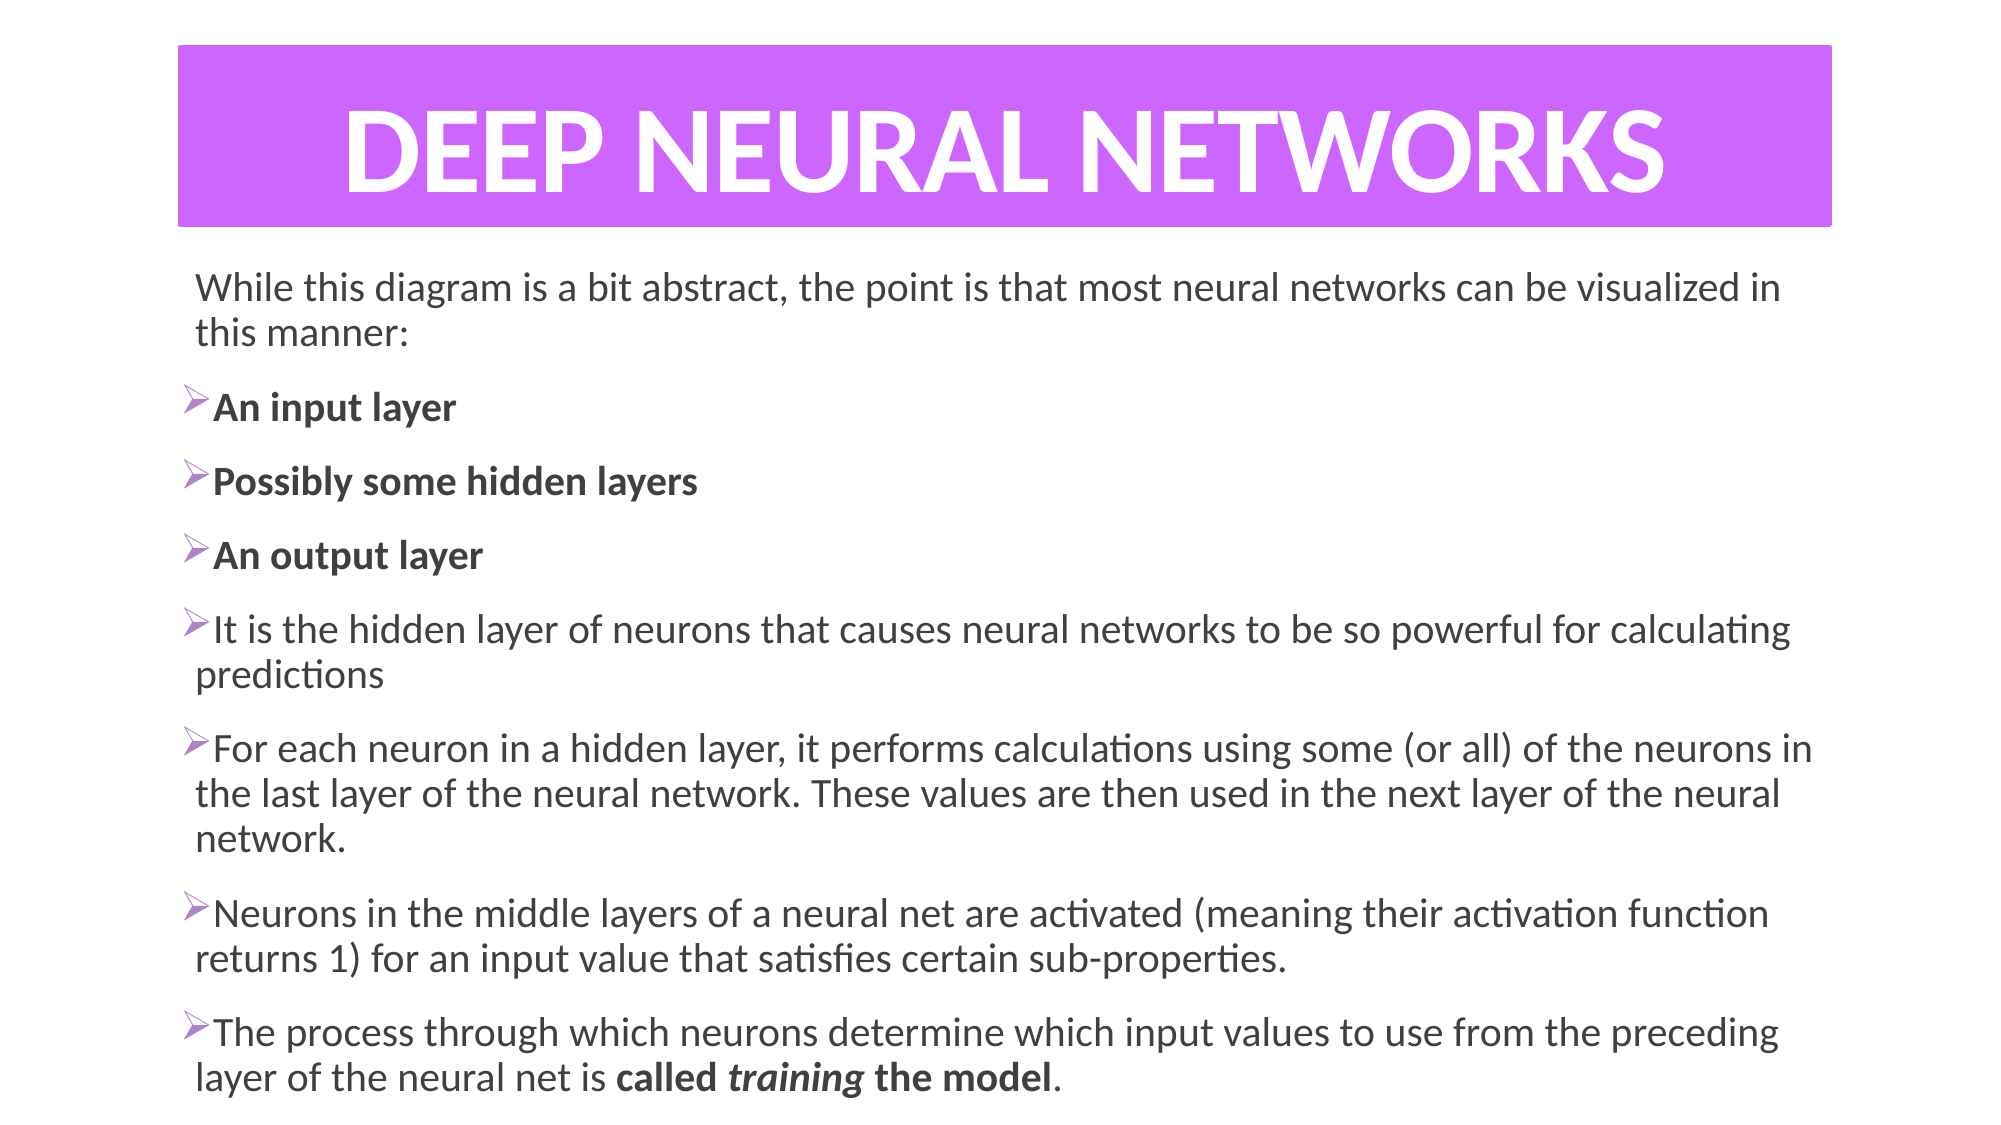

DEEP NEURAL NETWORKS
While this diagram is a bit abstract, the point is that most neural networks can be visualized in this manner:
An input layer
Possibly some hidden layers
An output layer
It is the hidden layer of neurons that causes neural networks to be so powerful for calculating predictions
For each neuron in a hidden layer, it performs calculations using some (or all) of the neurons in the last layer of the neural network. These values are then used in the next layer of the neural network.
Neurons in the middle layers of a neural net are activated (meaning their activation function returns 1) for an input value that satisfies certain sub-properties.
The process through which neurons determine which input values to use from the preceding layer of the neural net is called training the model.